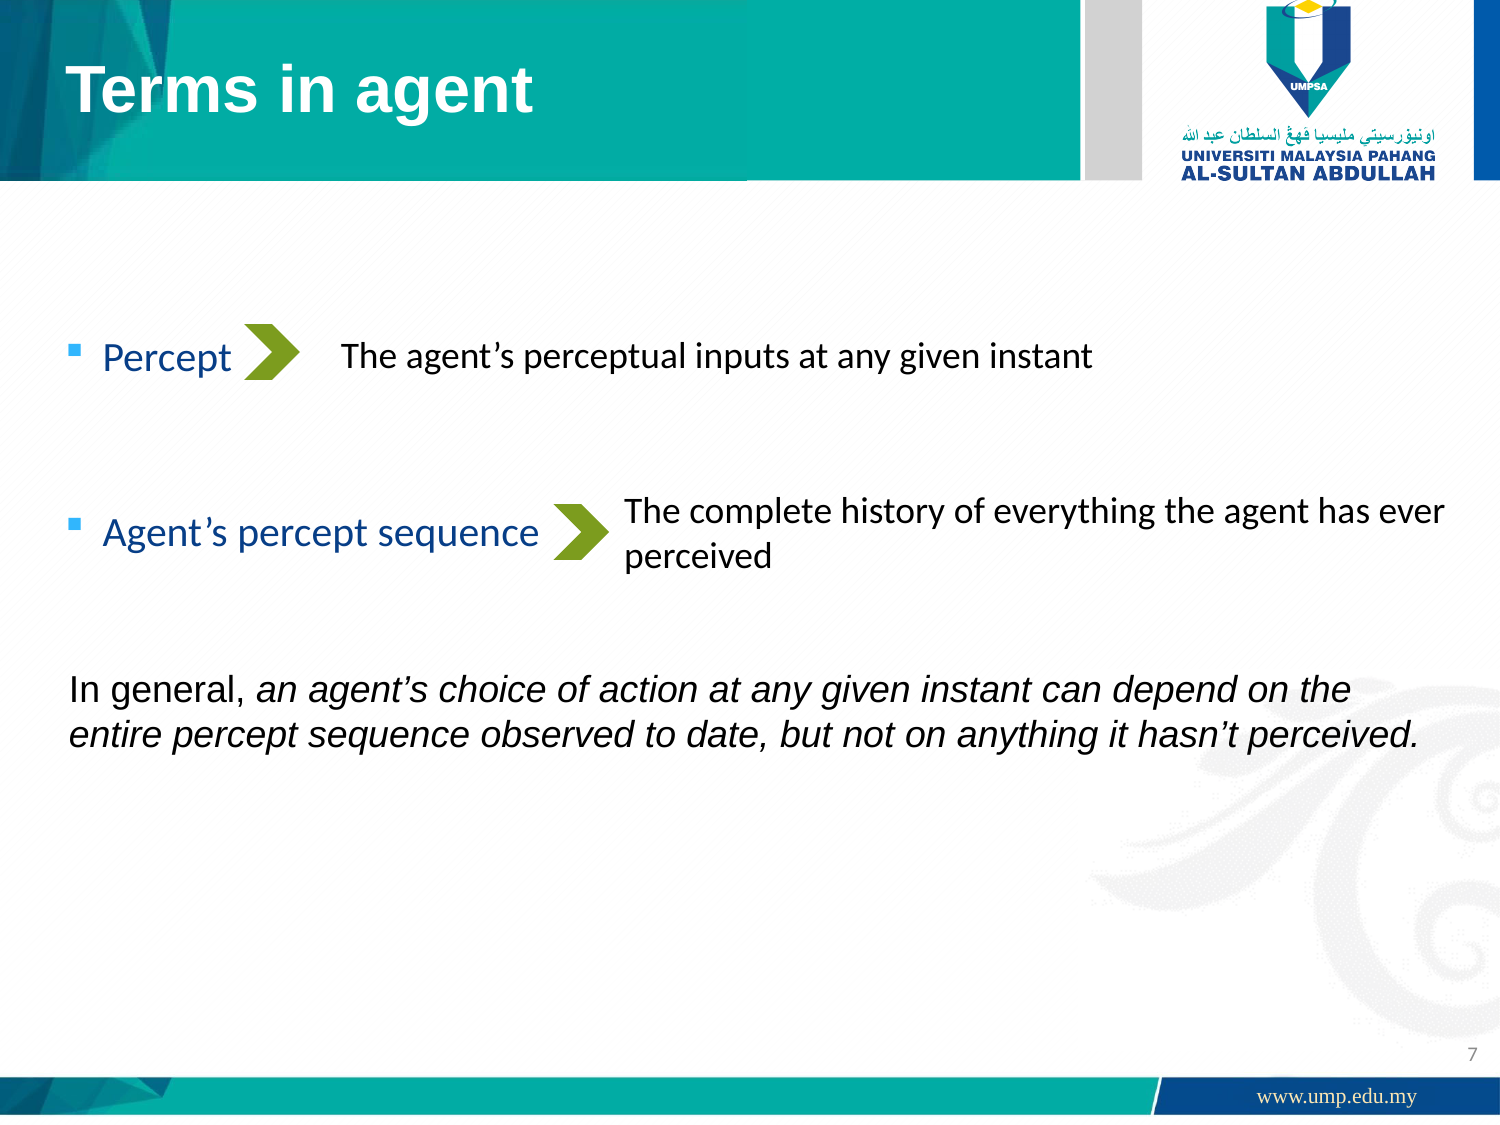

# Terms in agent

Percept

Agent’s percept sequence

The agent’s perceptual inputs at any given instant
The complete history of everything the agent has ever perceived

In general, an agent’s choice of action at any given instant can depend on the entire percept sequence observed to date, but not on anything it hasn’t perceived.
7